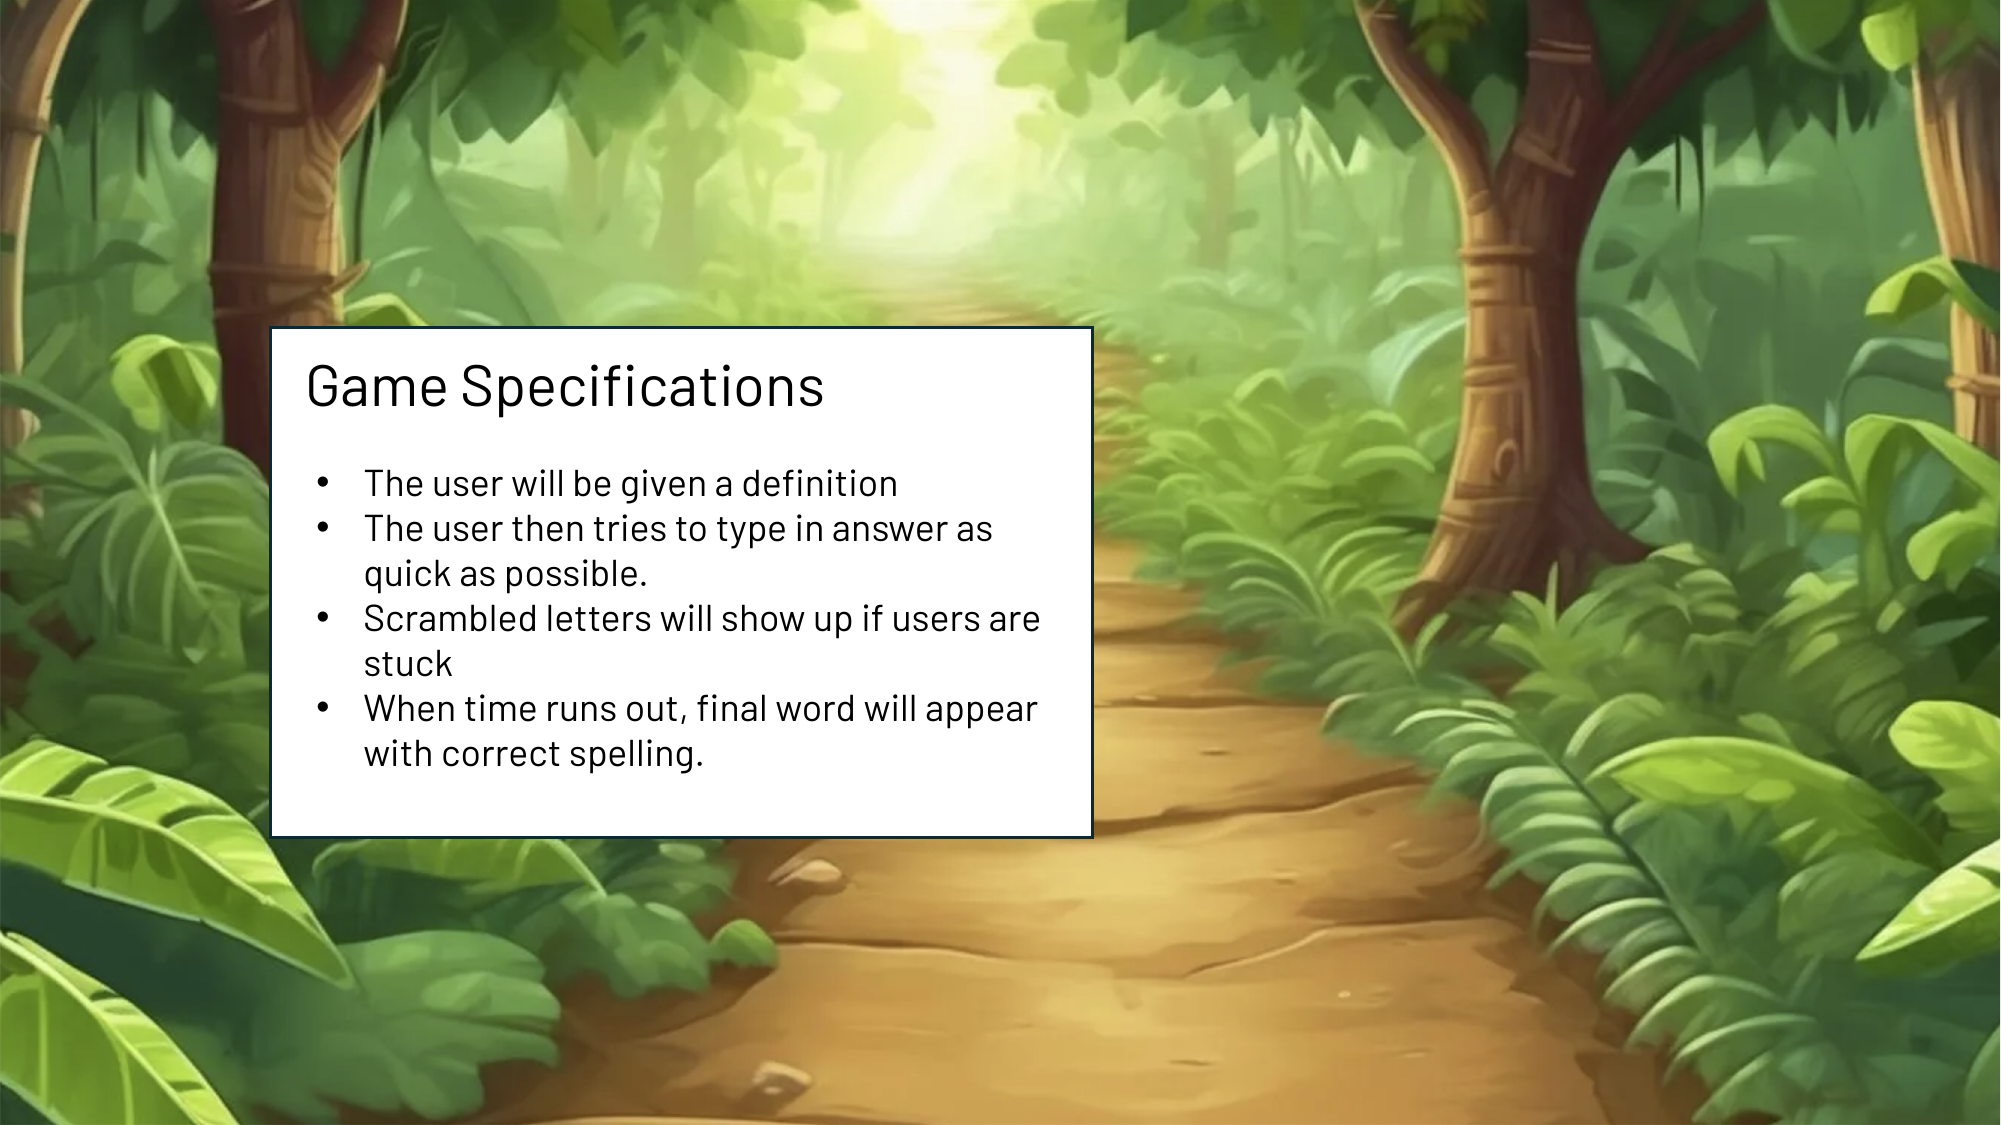

# Game Specifications
The user will be given a definition
The user then tries to type in answer as quick as possible.
Scrambled letters will show up if users are stuck
When time runs out, final word will appear with correct spelling.